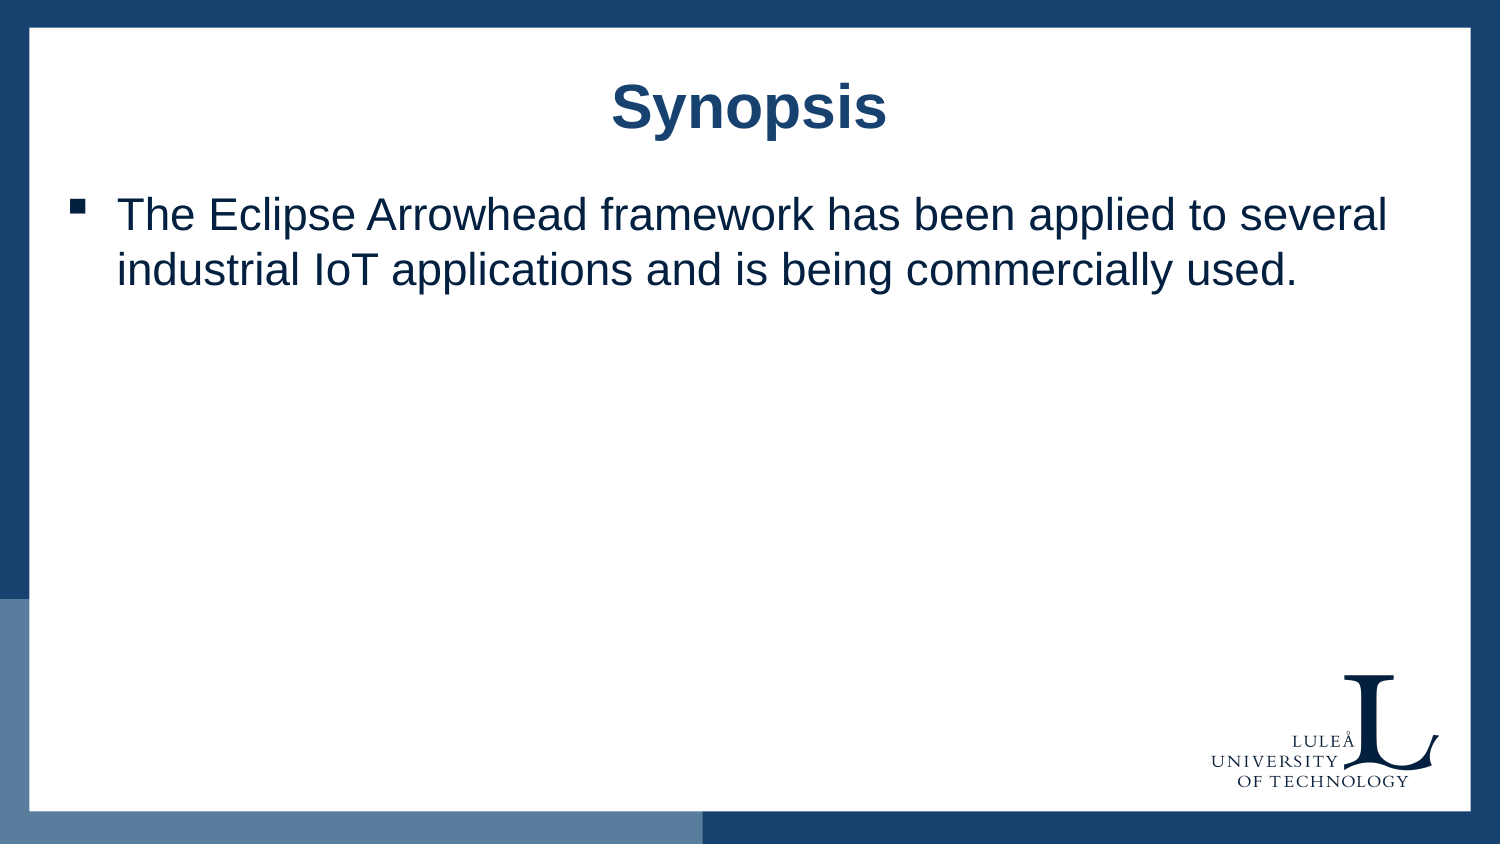

# Synopsis
The Eclipse Arrowhead framework has been applied to several industrial IoT applications and is being commercially used.
10